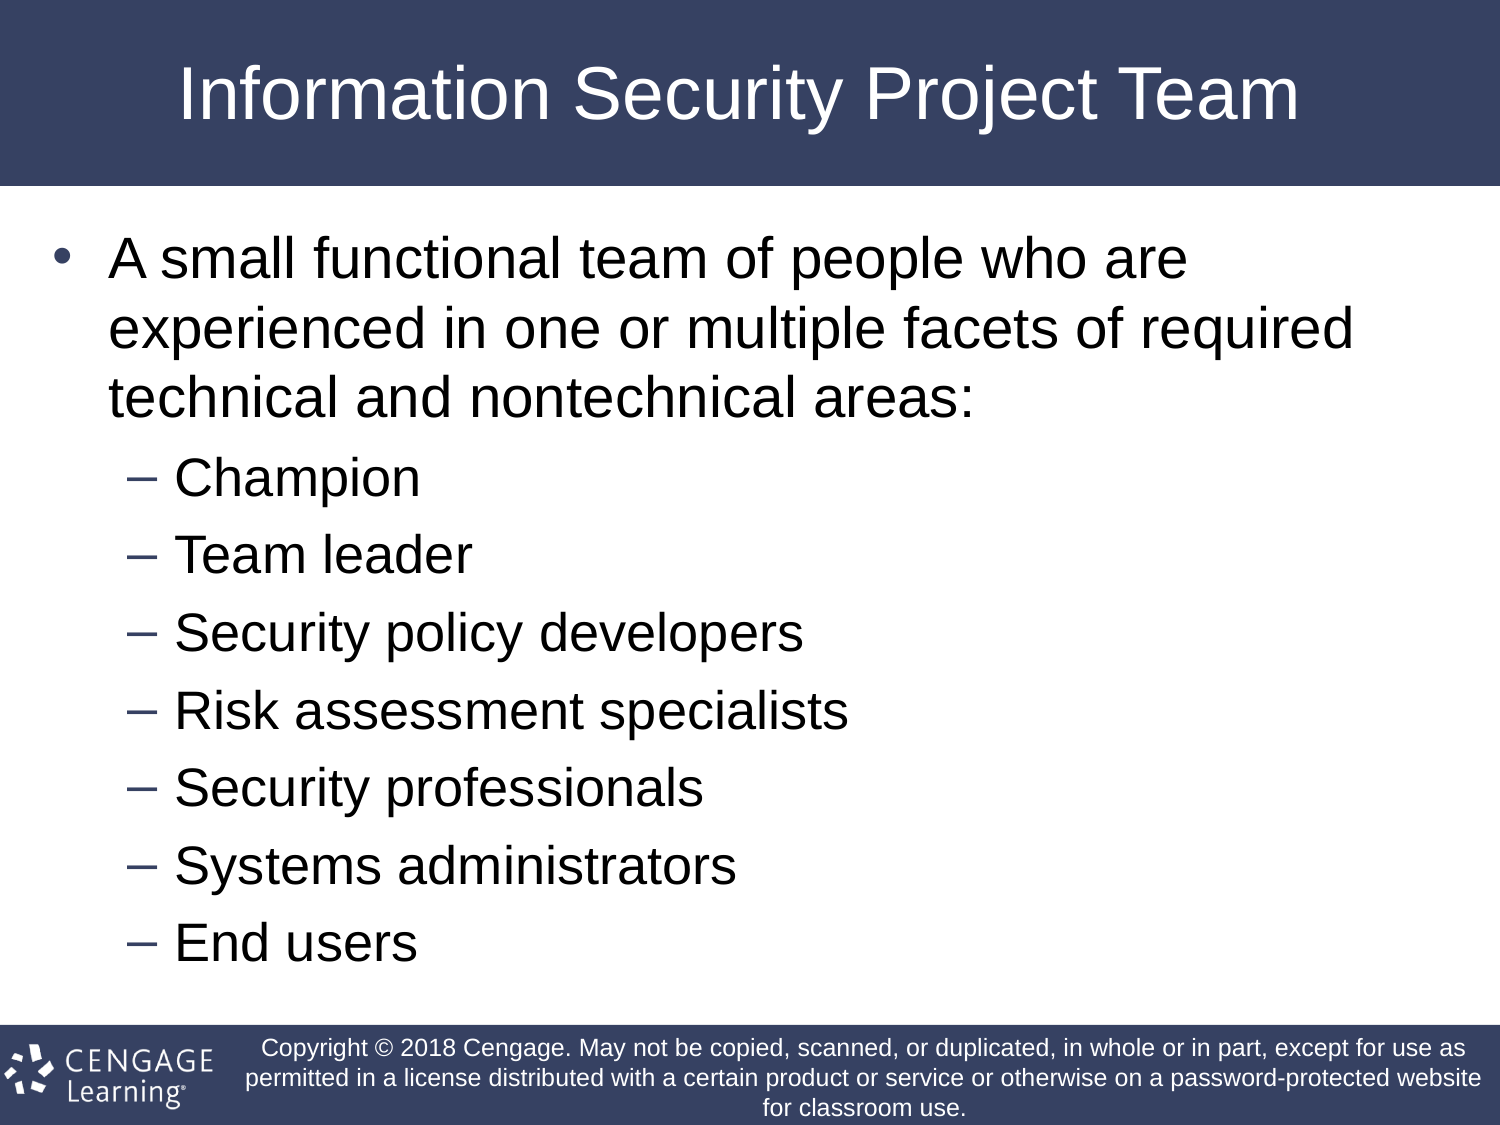

# Information Security Project Team
A small functional team of people who are experienced in one or multiple facets of required technical and nontechnical areas:
Champion
Team leader
Security policy developers
Risk assessment specialists
Security professionals
Systems administrators
End users